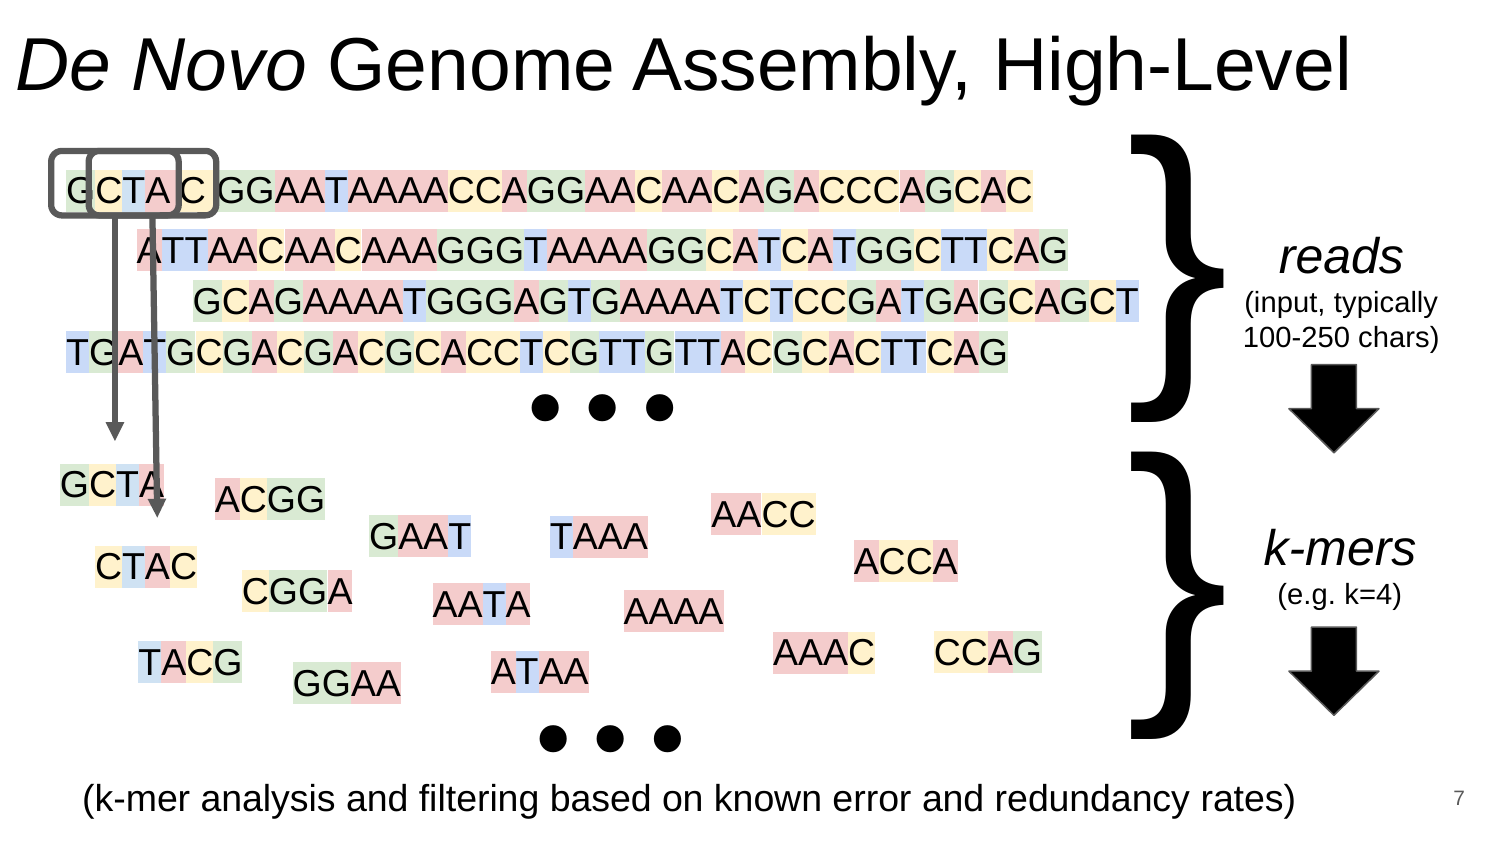

# De Novo Genome Assembly, High-Level
}
GCTA C GGAATAAAACCAGGAACAACAGACCCAGCAC

...
ATTAACAACAAAGGGTAAAAGGCATCATGGCTTCAG
reads
(input, typically 100-250 chars)
GCAGAAAATGGGAGTGAAAATCTCCGATGAGCAGCT

TGATGCGACGACGCACCTCGTTGTTACGCACTTCAG

}

GCTA
ACGG
AACC
GAAT
TAAA
k-mers
(e.g. k=4)
...
ACCA
CTAC
CGGA
AATA
AAAA
CCAG
AAAC
TACG
ATAA

GGAA
(k-mer analysis and filtering based on known error and redundancy rates)
7